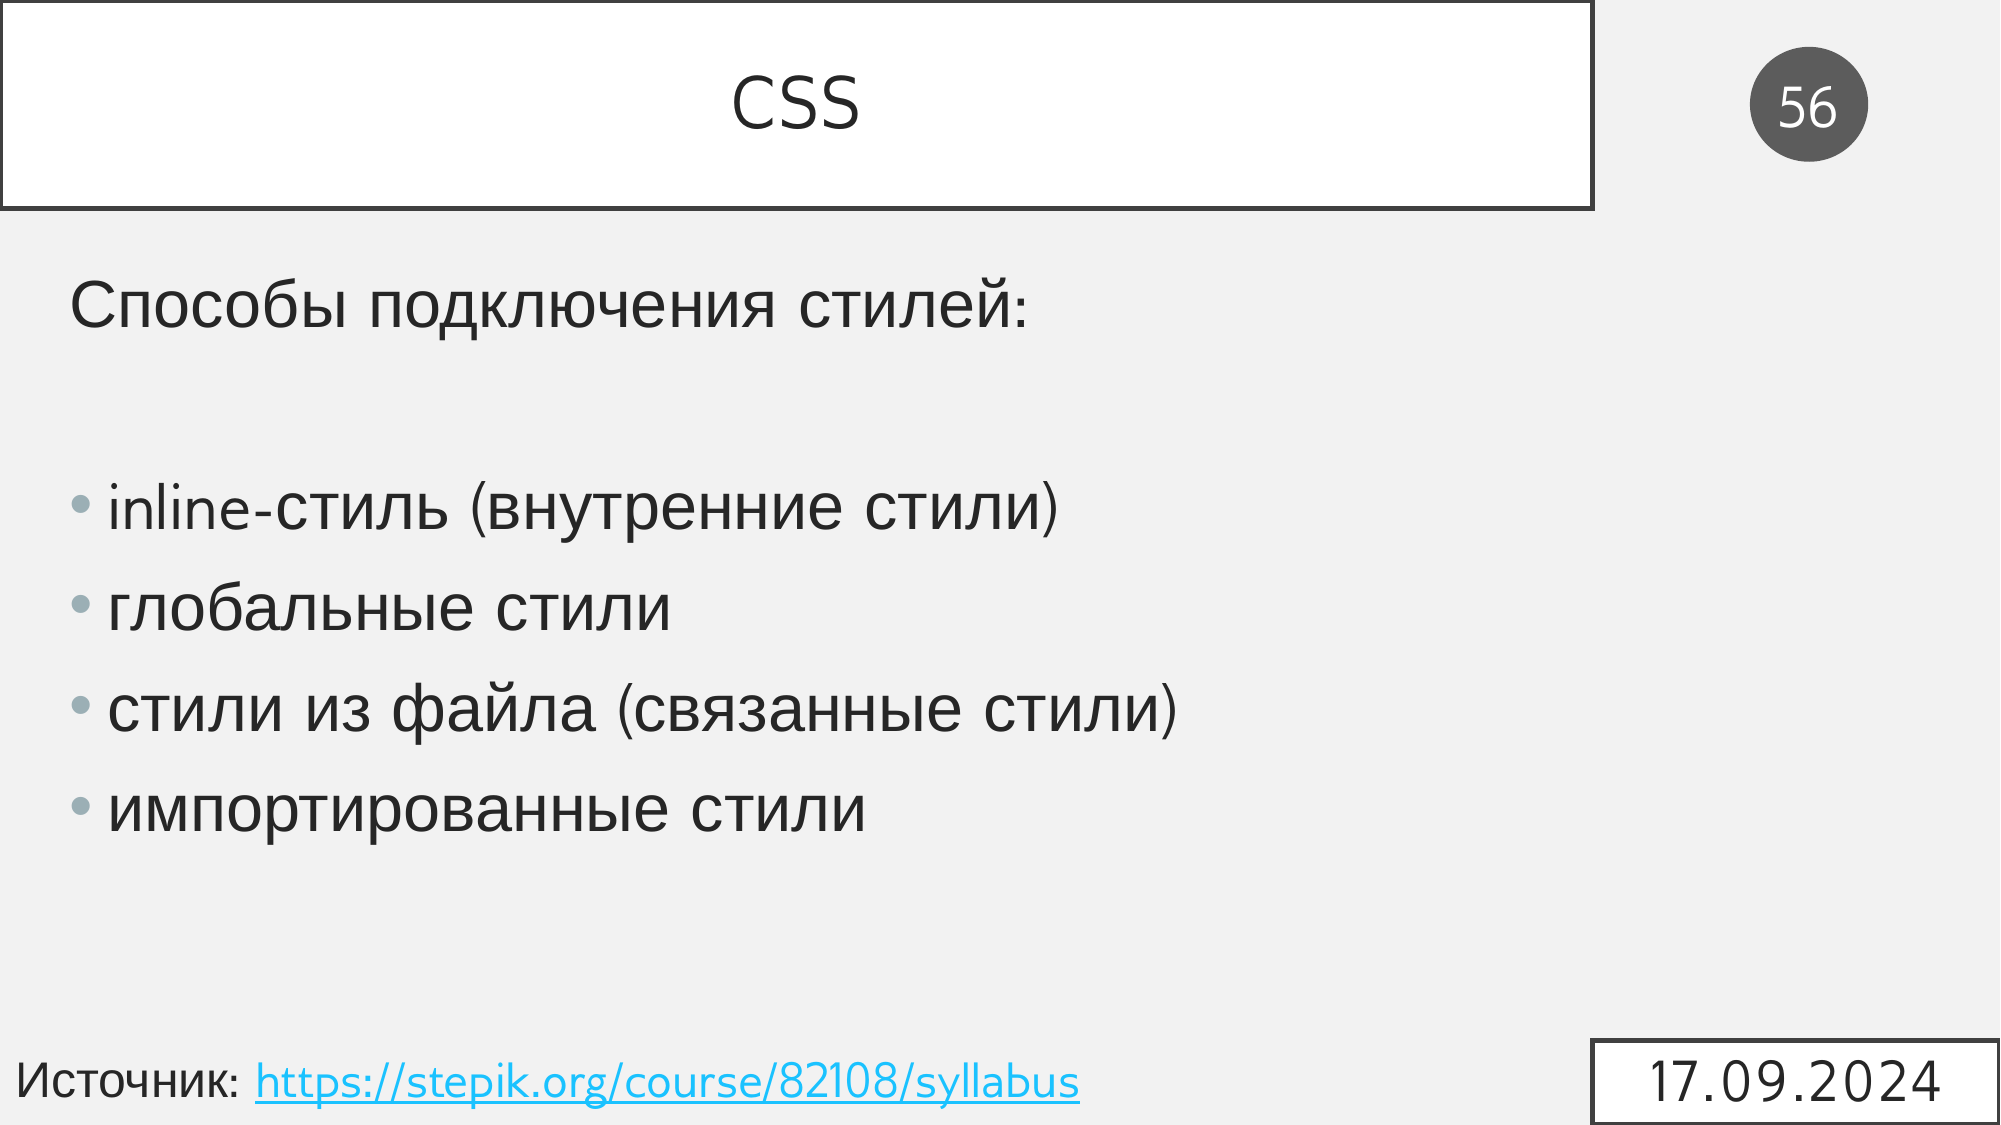

# CSS
56
Способы подключения стилей:

inline-стиль (внутренние стили)
глобальные стили
стили из файла (связанные стили)
импортированные стили
Источник: https://stepik.org/course/82108/syllabus
17.09.2024